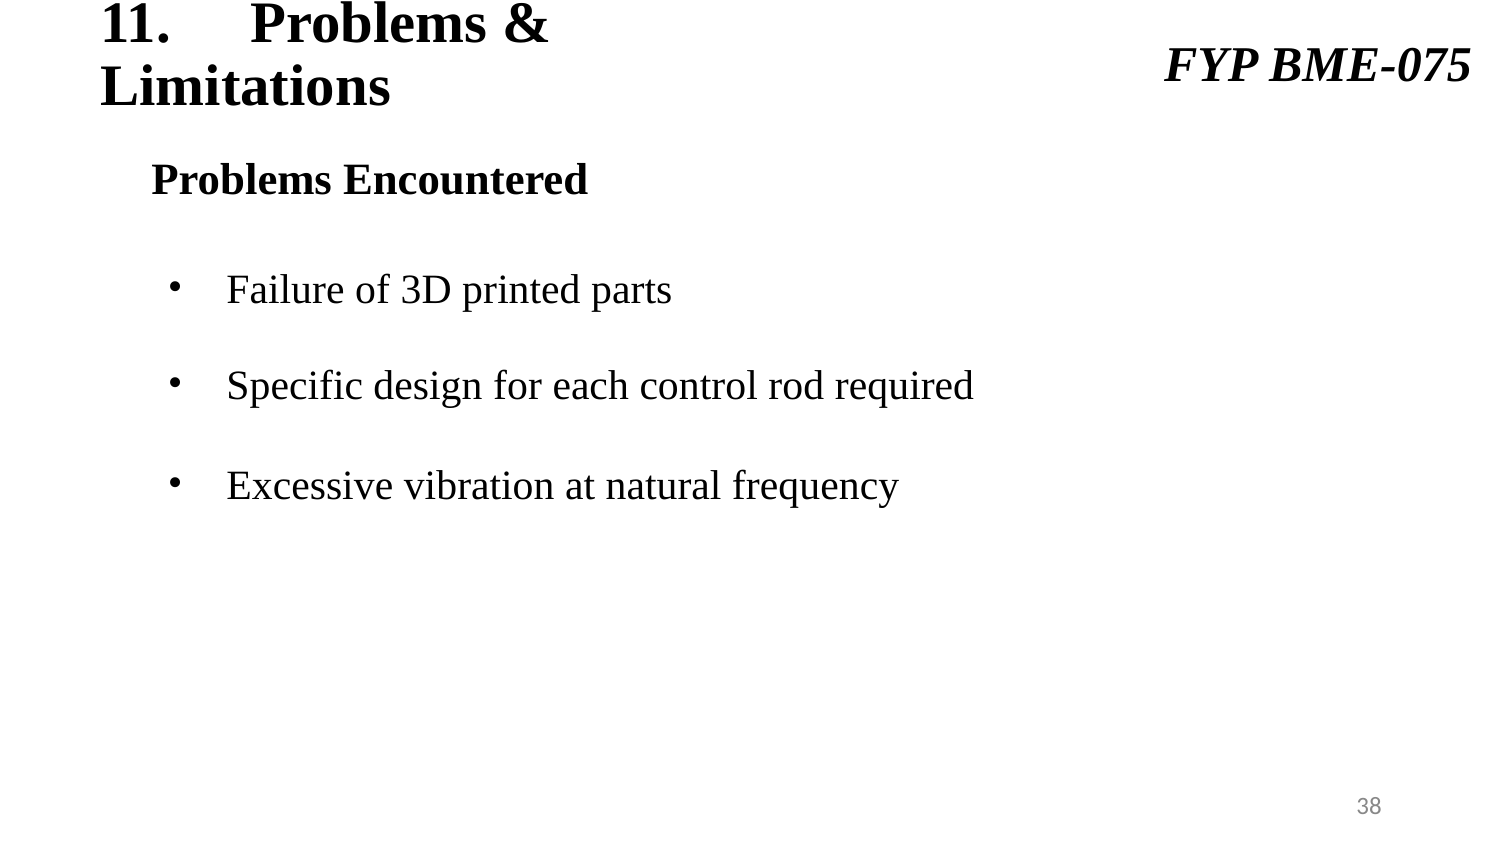

FYP BME-075
# 11.	Problems & Limitations
Problems Encountered
Failure of 3D printed parts
Specific design for each control rod required
Excessive vibration at natural frequency

38